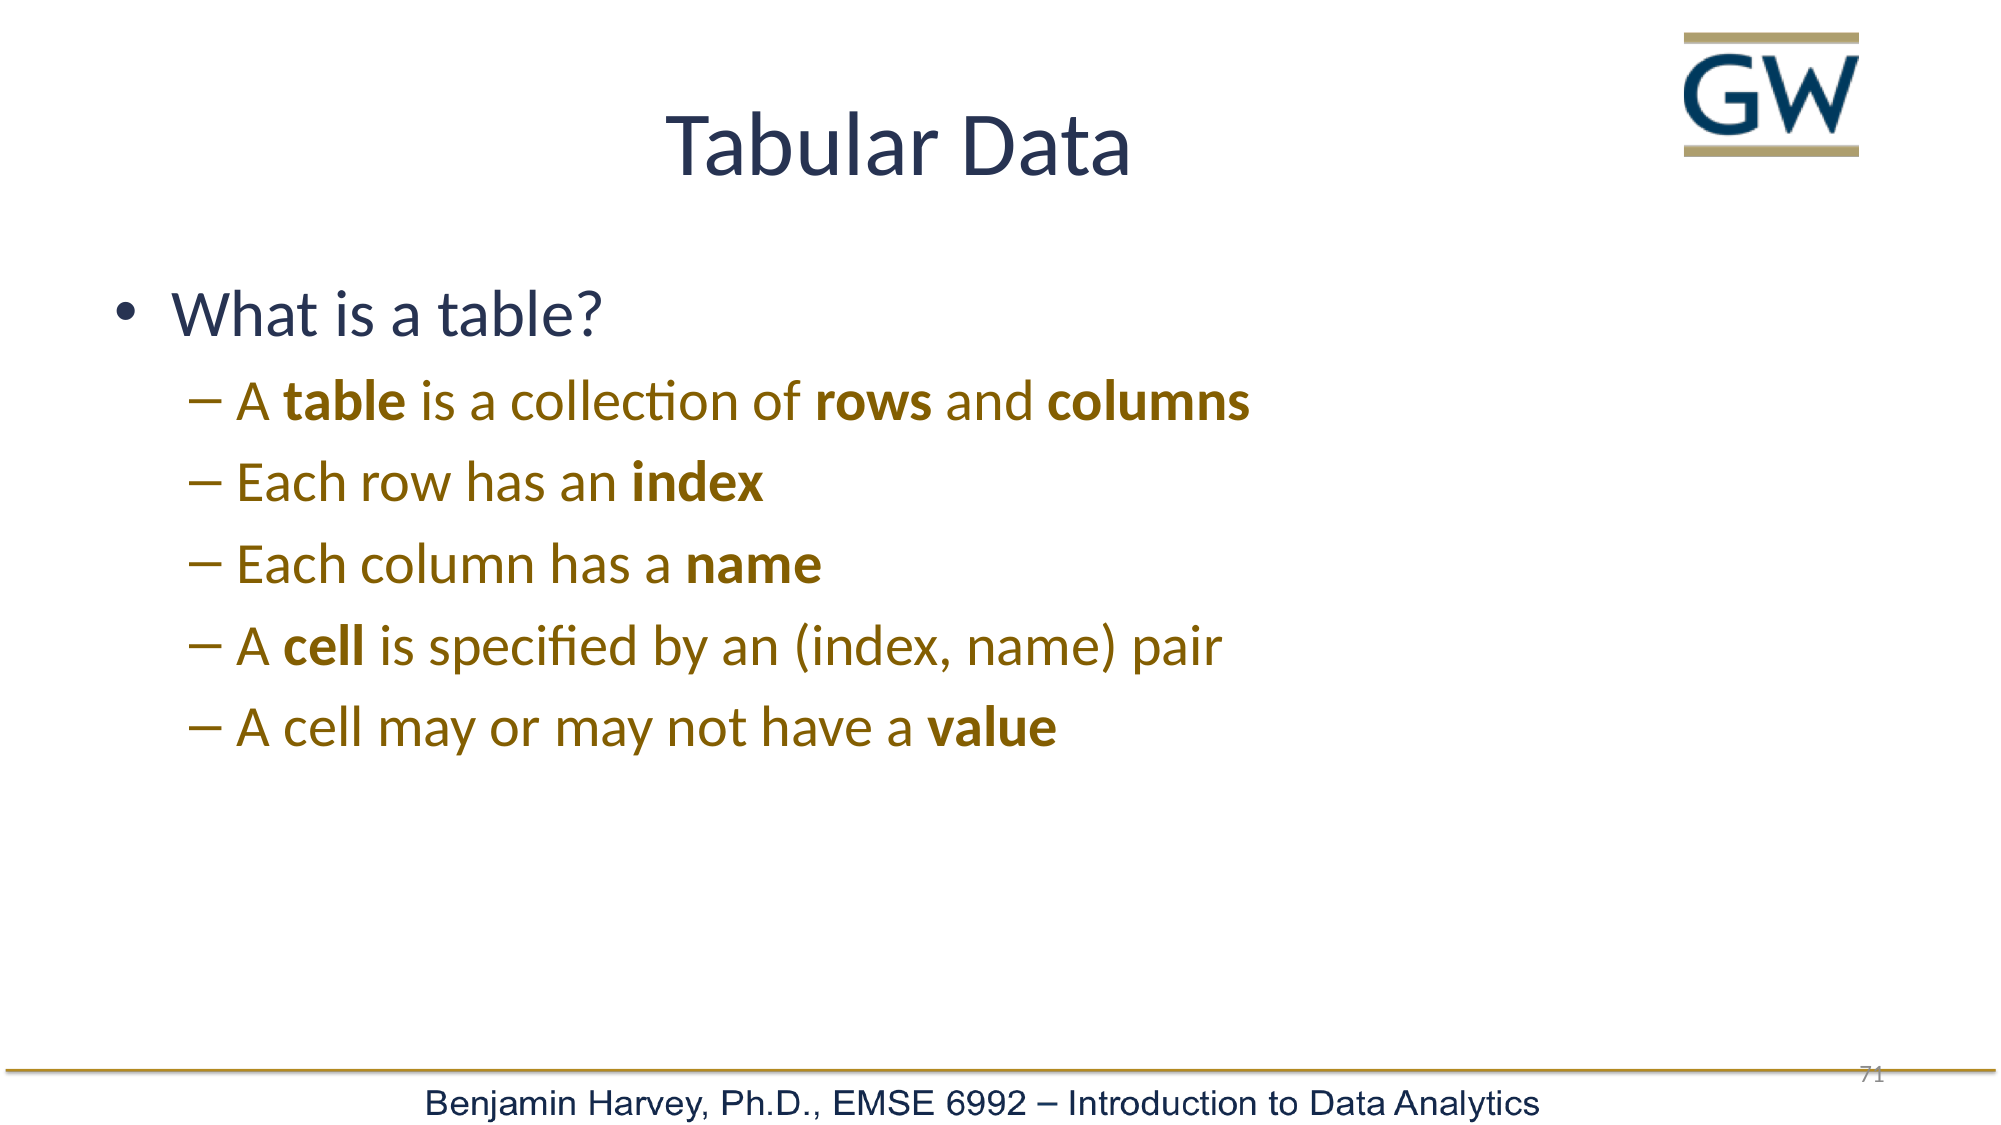

# Tabular Data
What is a table?
A table is a collection of rows and columns
Each row has an index
Each column has a name
A cell is specified by an (index, name) pair
A cell may or may not have a value
71